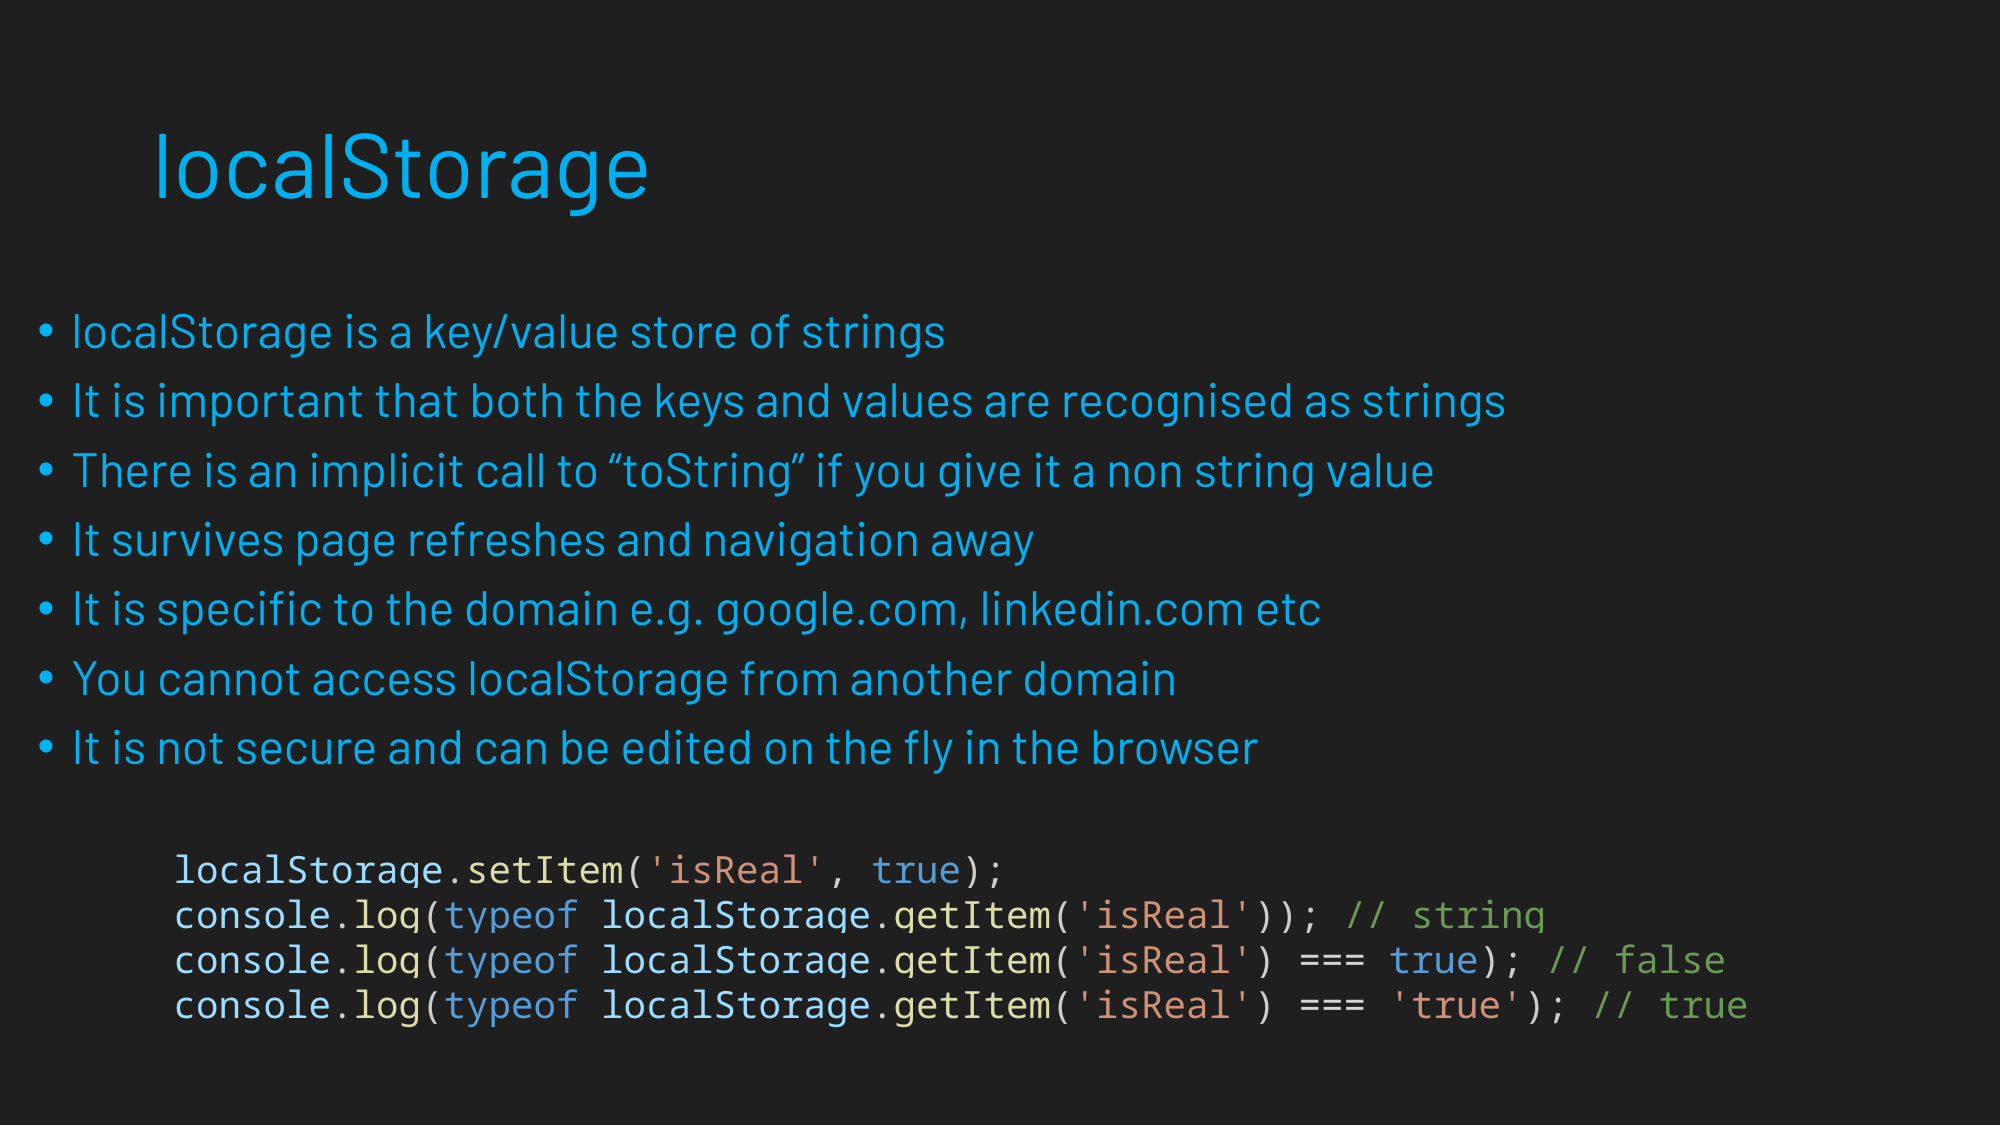

# localStorage
localStorage is a key/value store of strings
It is important that both the keys and values are recognised as strings
There is an implicit call to “toString” if you give it a non string value
It survives page refreshes and navigation away
It is specific to the domain e.g. google.com, linkedin.com etc
You cannot access localStorage from another domain
It is not secure and can be edited on the fly in the browser
localStorage.setItem('isReal', true);
console.log(typeof localStorage.getItem('isReal')); // string
console.log(typeof localStorage.getItem('isReal') === true); // false
console.log(typeof localStorage.getItem('isReal') === 'true'); // true